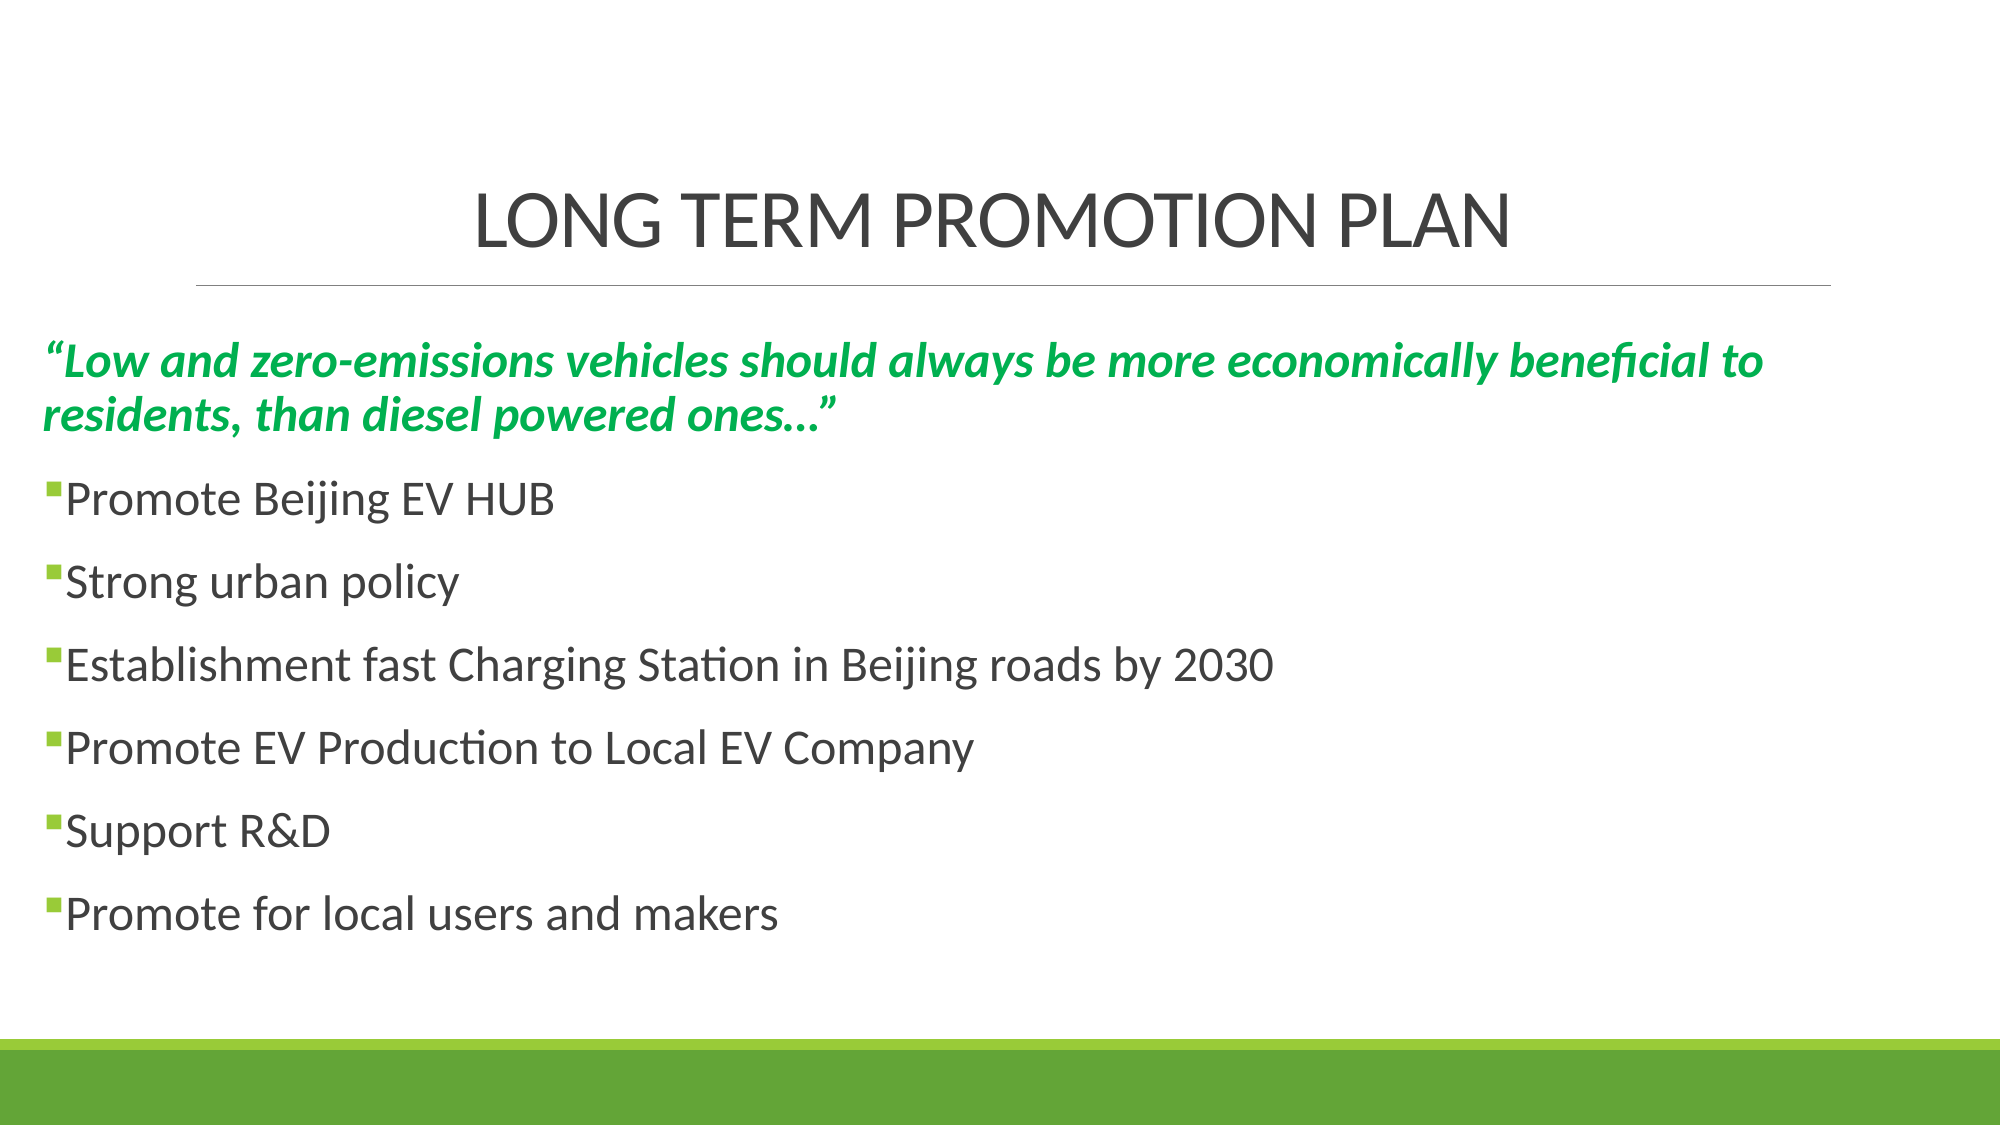

# LONG TERM PROMOTION PLAN
“Low and zero-emissions vehicles should always be more economically beneficial to residents, than diesel powered ones…”
Promote Beijing EV HUB
Strong urban policy
Establishment fast Charging Station in Beijing roads by 2030
Promote EV Production to Local EV Company
Support R&D
Promote for local users and makers